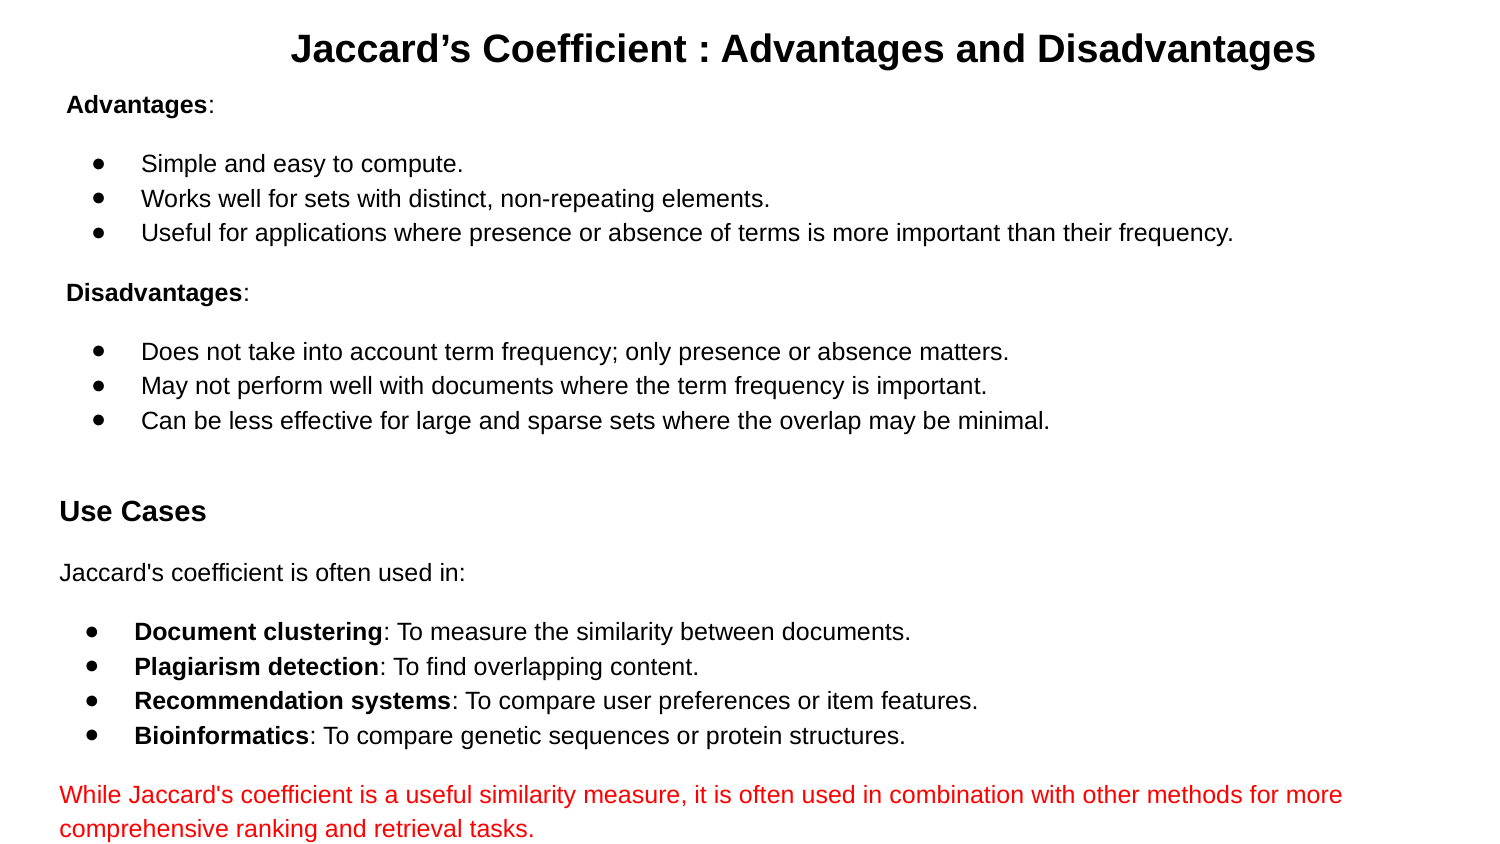

Jaccard’s Coefficient : Advantages and Disadvantages
Advantages:
Simple and easy to compute.
Works well for sets with distinct, non-repeating elements.
Useful for applications where presence or absence of terms is more important than their frequency.
Disadvantages:
Does not take into account term frequency; only presence or absence matters.
May not perform well with documents where the term frequency is important.
Can be less effective for large and sparse sets where the overlap may be minimal.

Use Cases
Jaccard's coefficient is often used in:
Document clustering: To measure the similarity between documents.
Plagiarism detection: To find overlapping content.
Recommendation systems: To compare user preferences or item features.
Bioinformatics: To compare genetic sequences or protein structures.
While Jaccard's coefficient is a useful similarity measure, it is often used in combination with other methods for more comprehensive ranking and retrieval tasks.